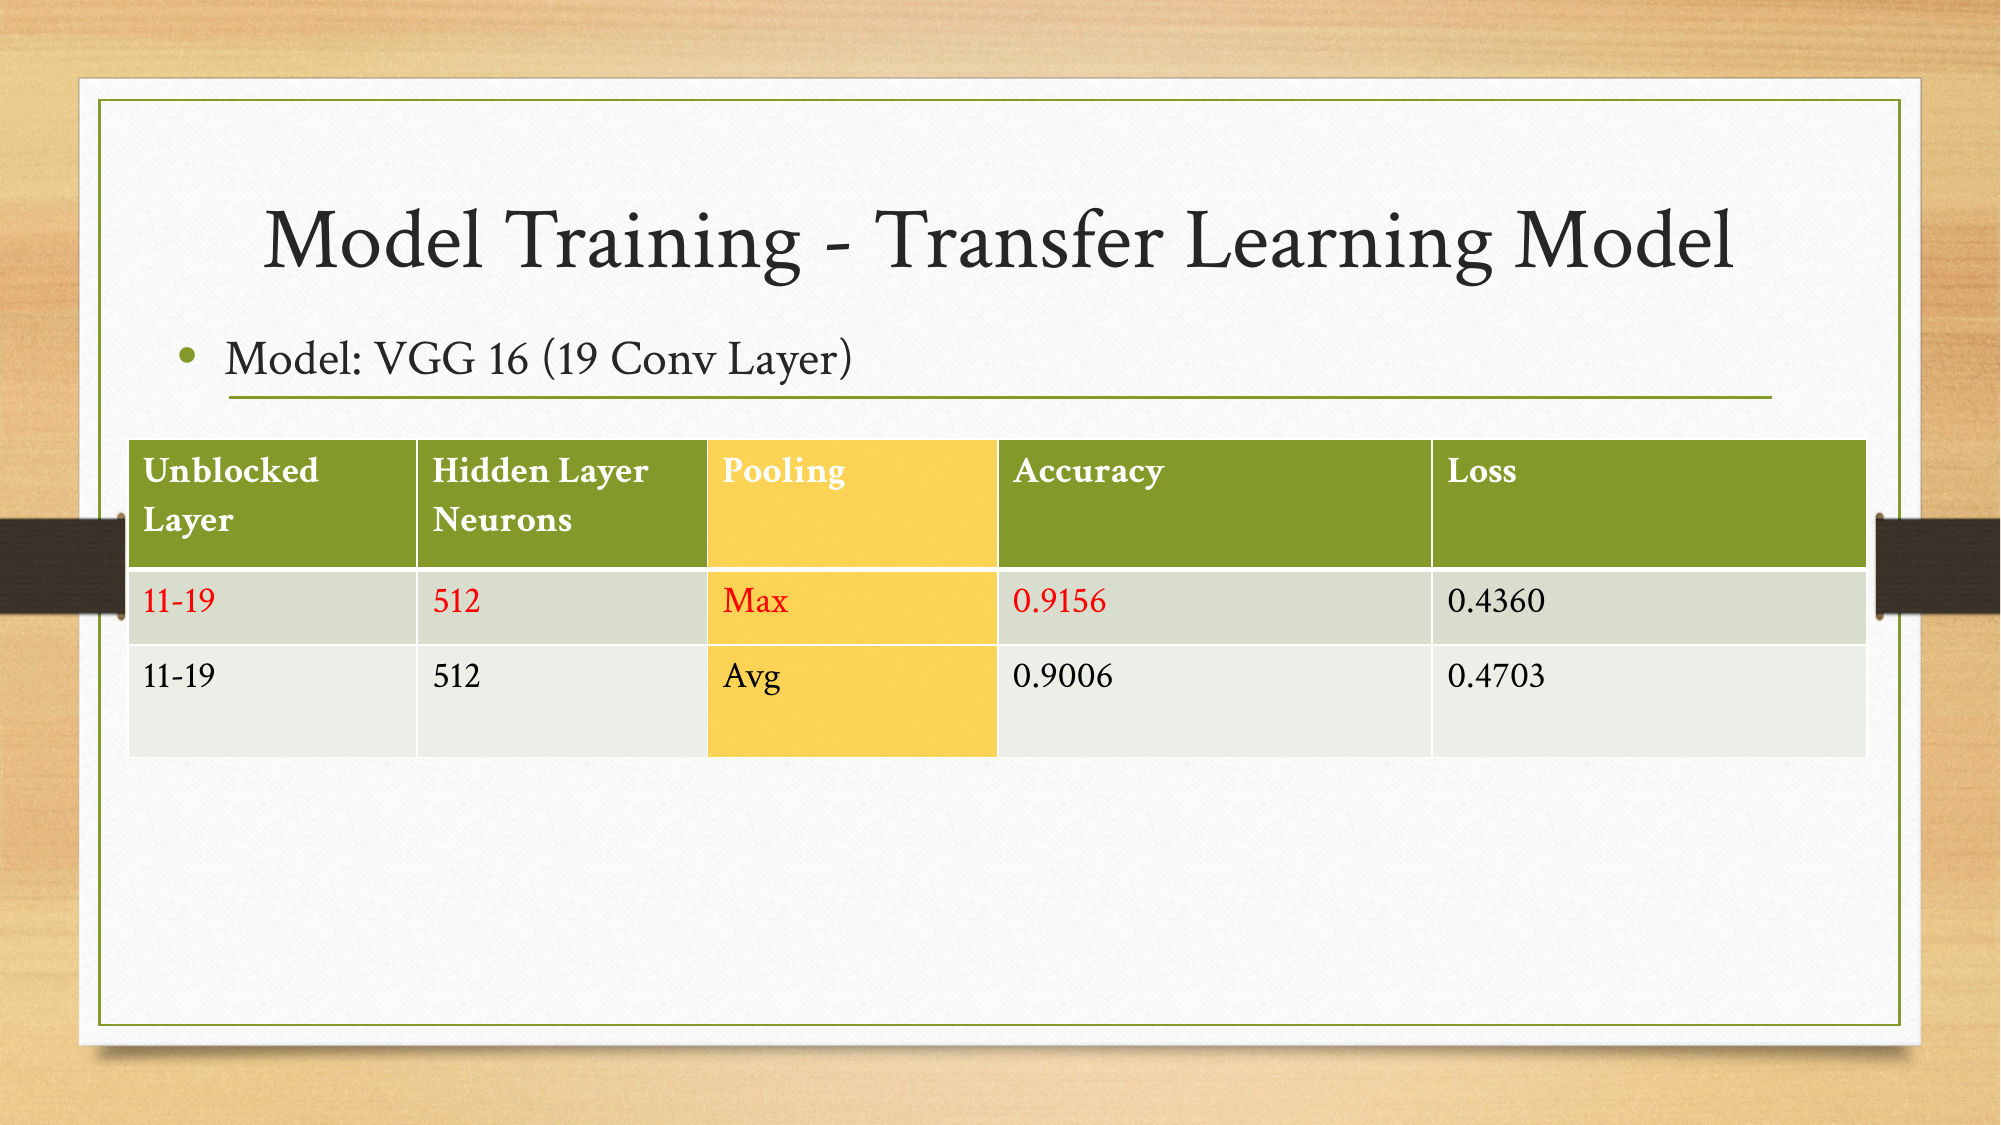

# Model Training - Transfer Learning Model
Model: VGG 16 (19 Conv Layer)

| Unblocked Layer | Hidden Layer Neurons | Pooling | Accuracy | Loss |
| --- | --- | --- | --- | --- |
| 11-19 | 512 | Max | 0.9156 | 0.4360 |
| 11-19 | 512 | Avg | 0.9006 | 0.4703 |